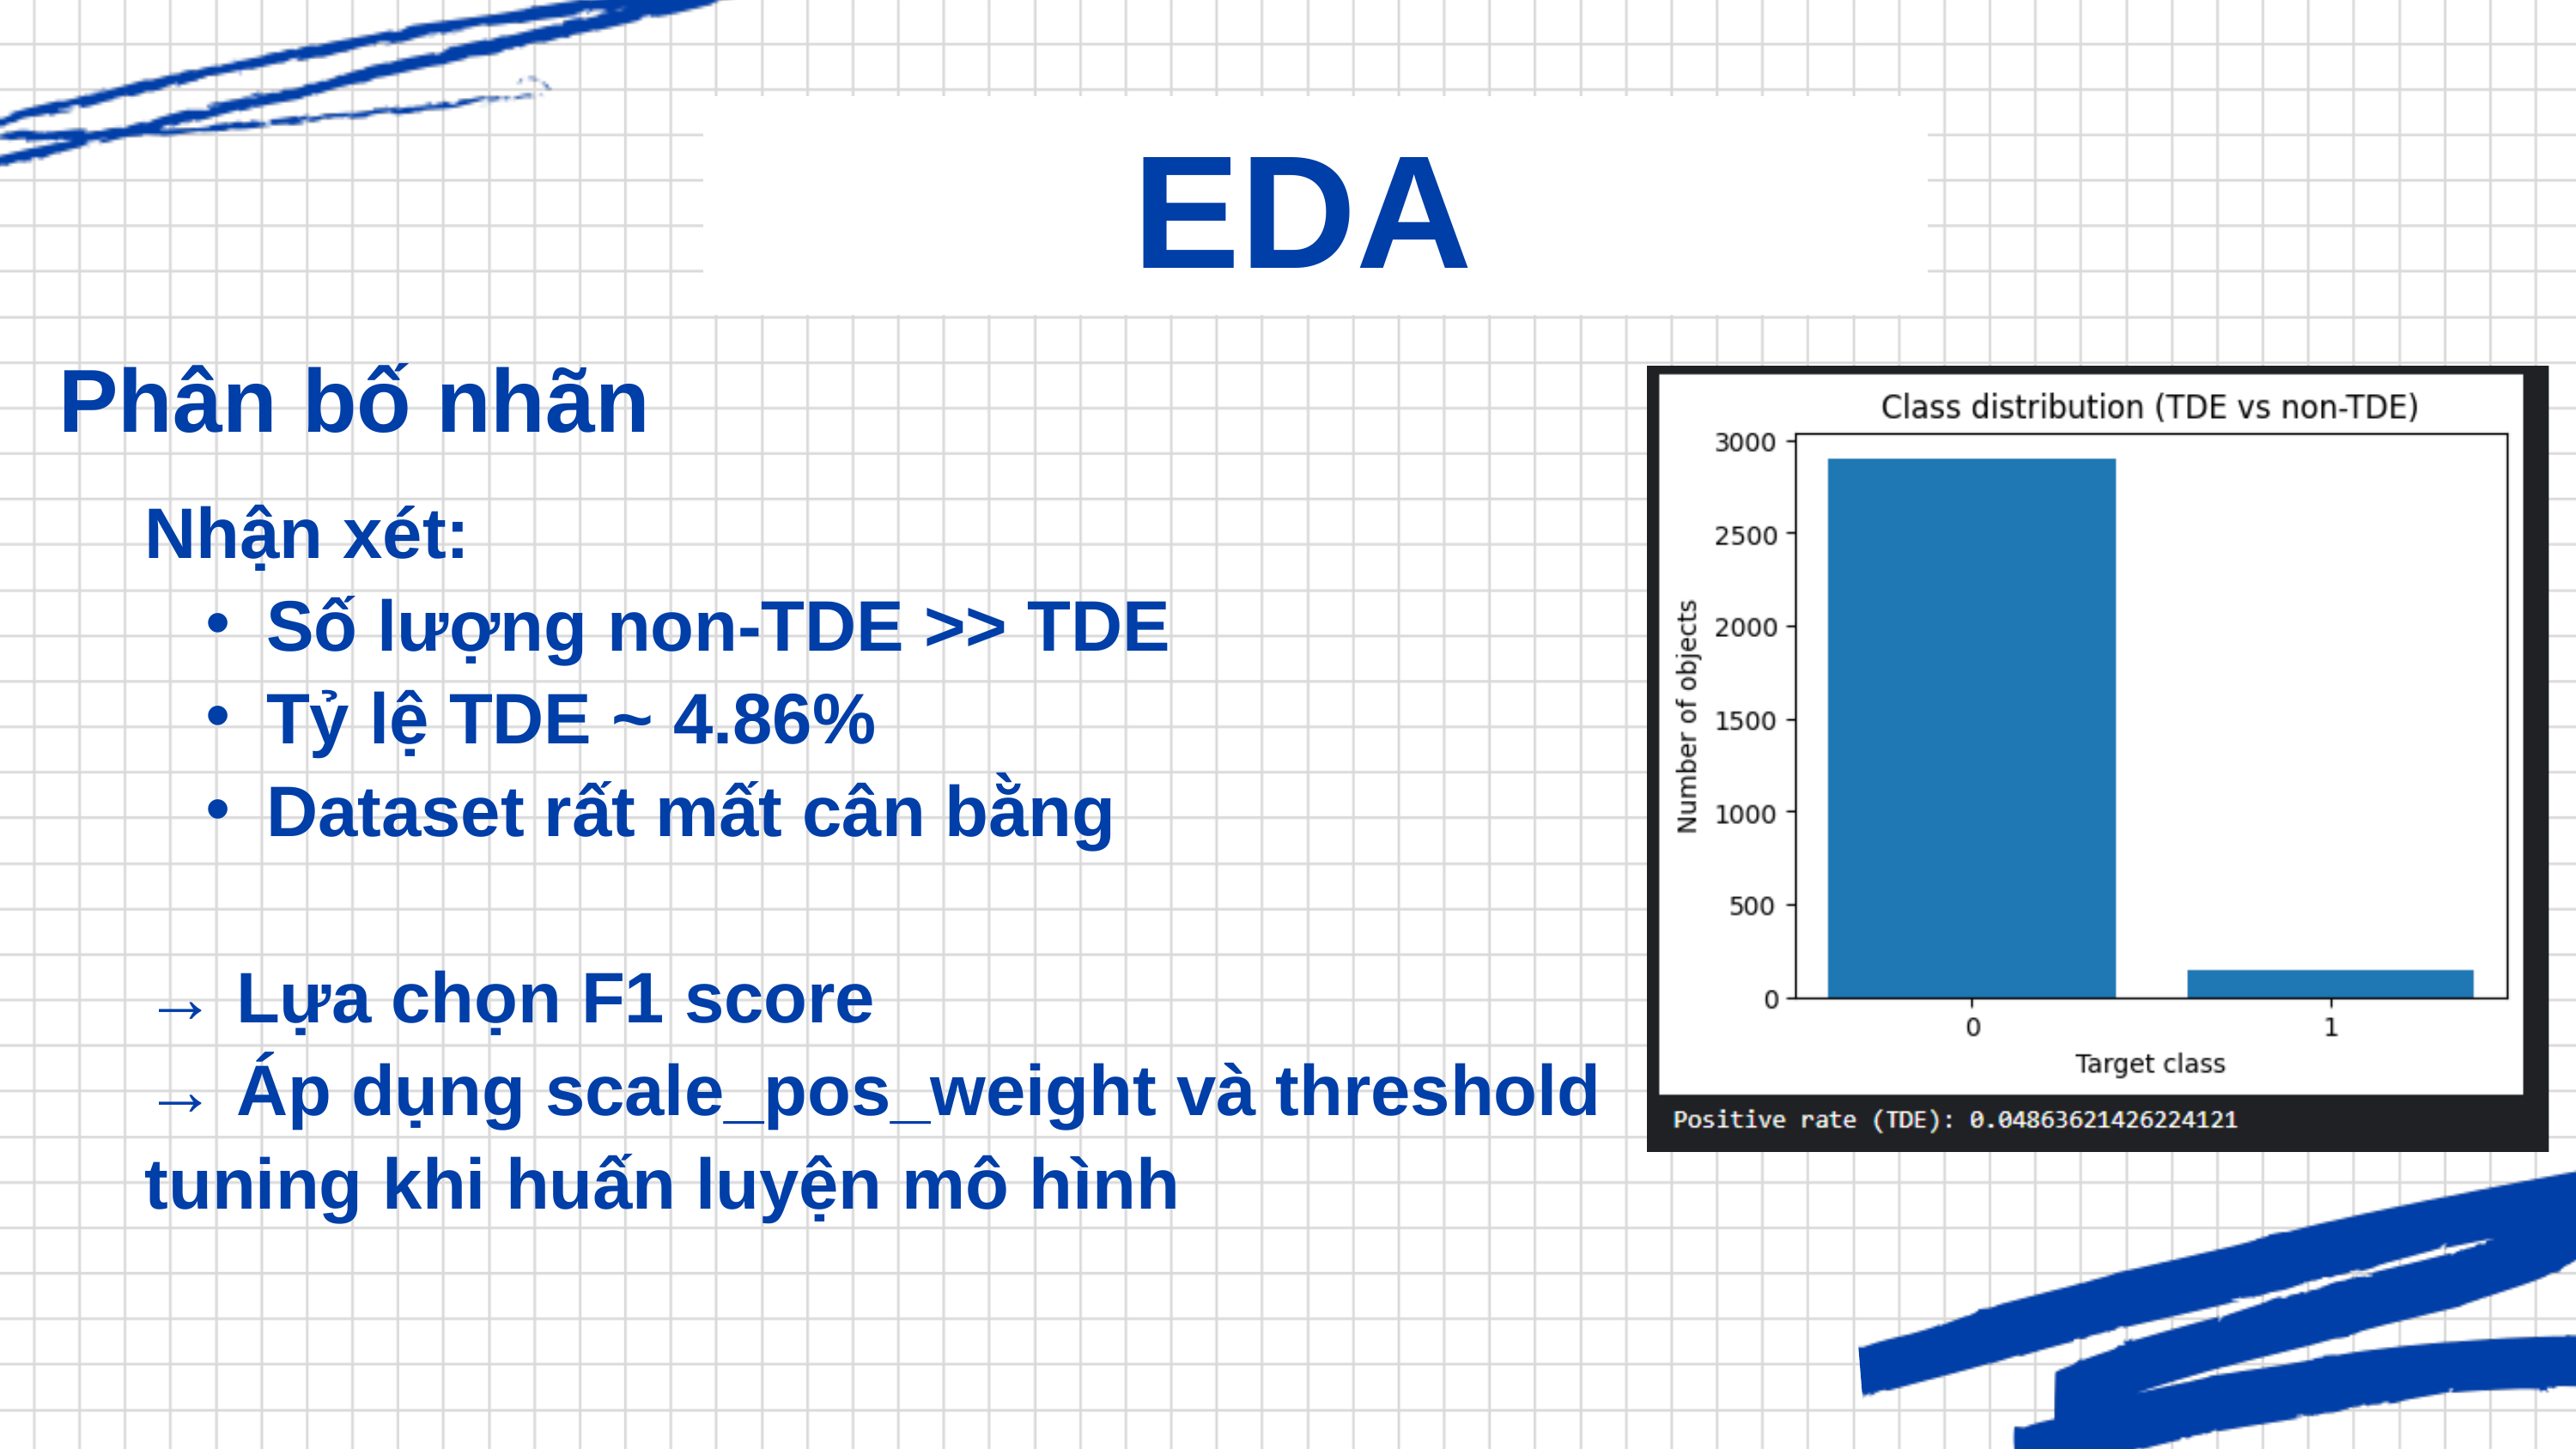

EDA
Phân bố nhãn

Nhận xét:
Số lượng non-TDE >> TDE
Tỷ lệ TDE ~ 4.86%
Dataset rất mất cân bằng

→ Lựa chọn F1 score
→ Áp dụng scale_pos_weight và threshold tuning khi huấn luyện mô hình